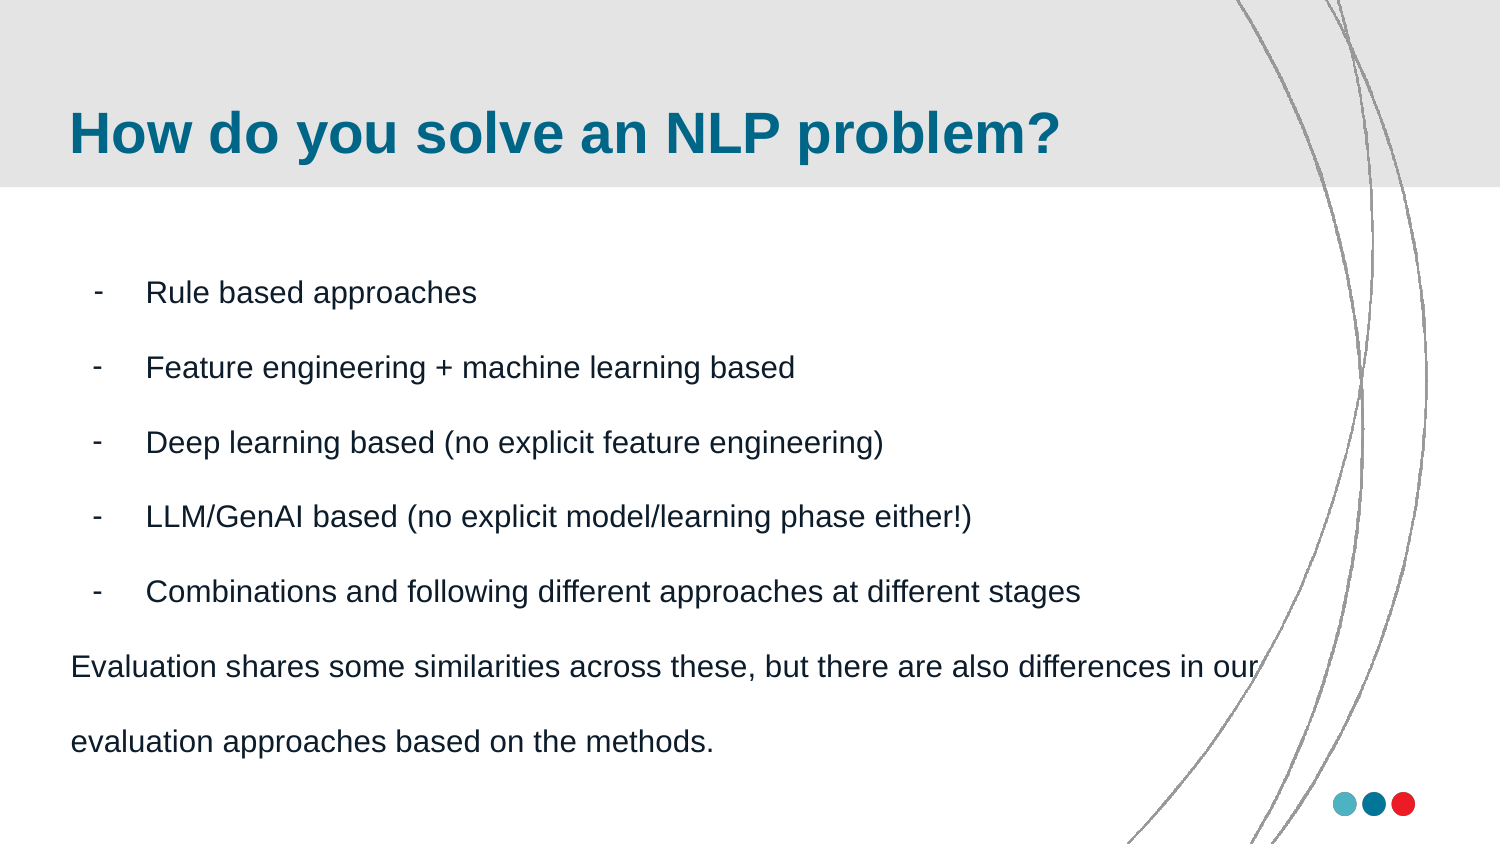

# How do you solve an NLP problem?
Rule based approaches
Feature engineering + machine learning based
Deep learning based (no explicit feature engineering)
LLM/GenAI based (no explicit model/learning phase either!)
Combinations and following different approaches at different stages
Evaluation shares some similarities across these, but there are also differences in our evaluation approaches based on the methods.